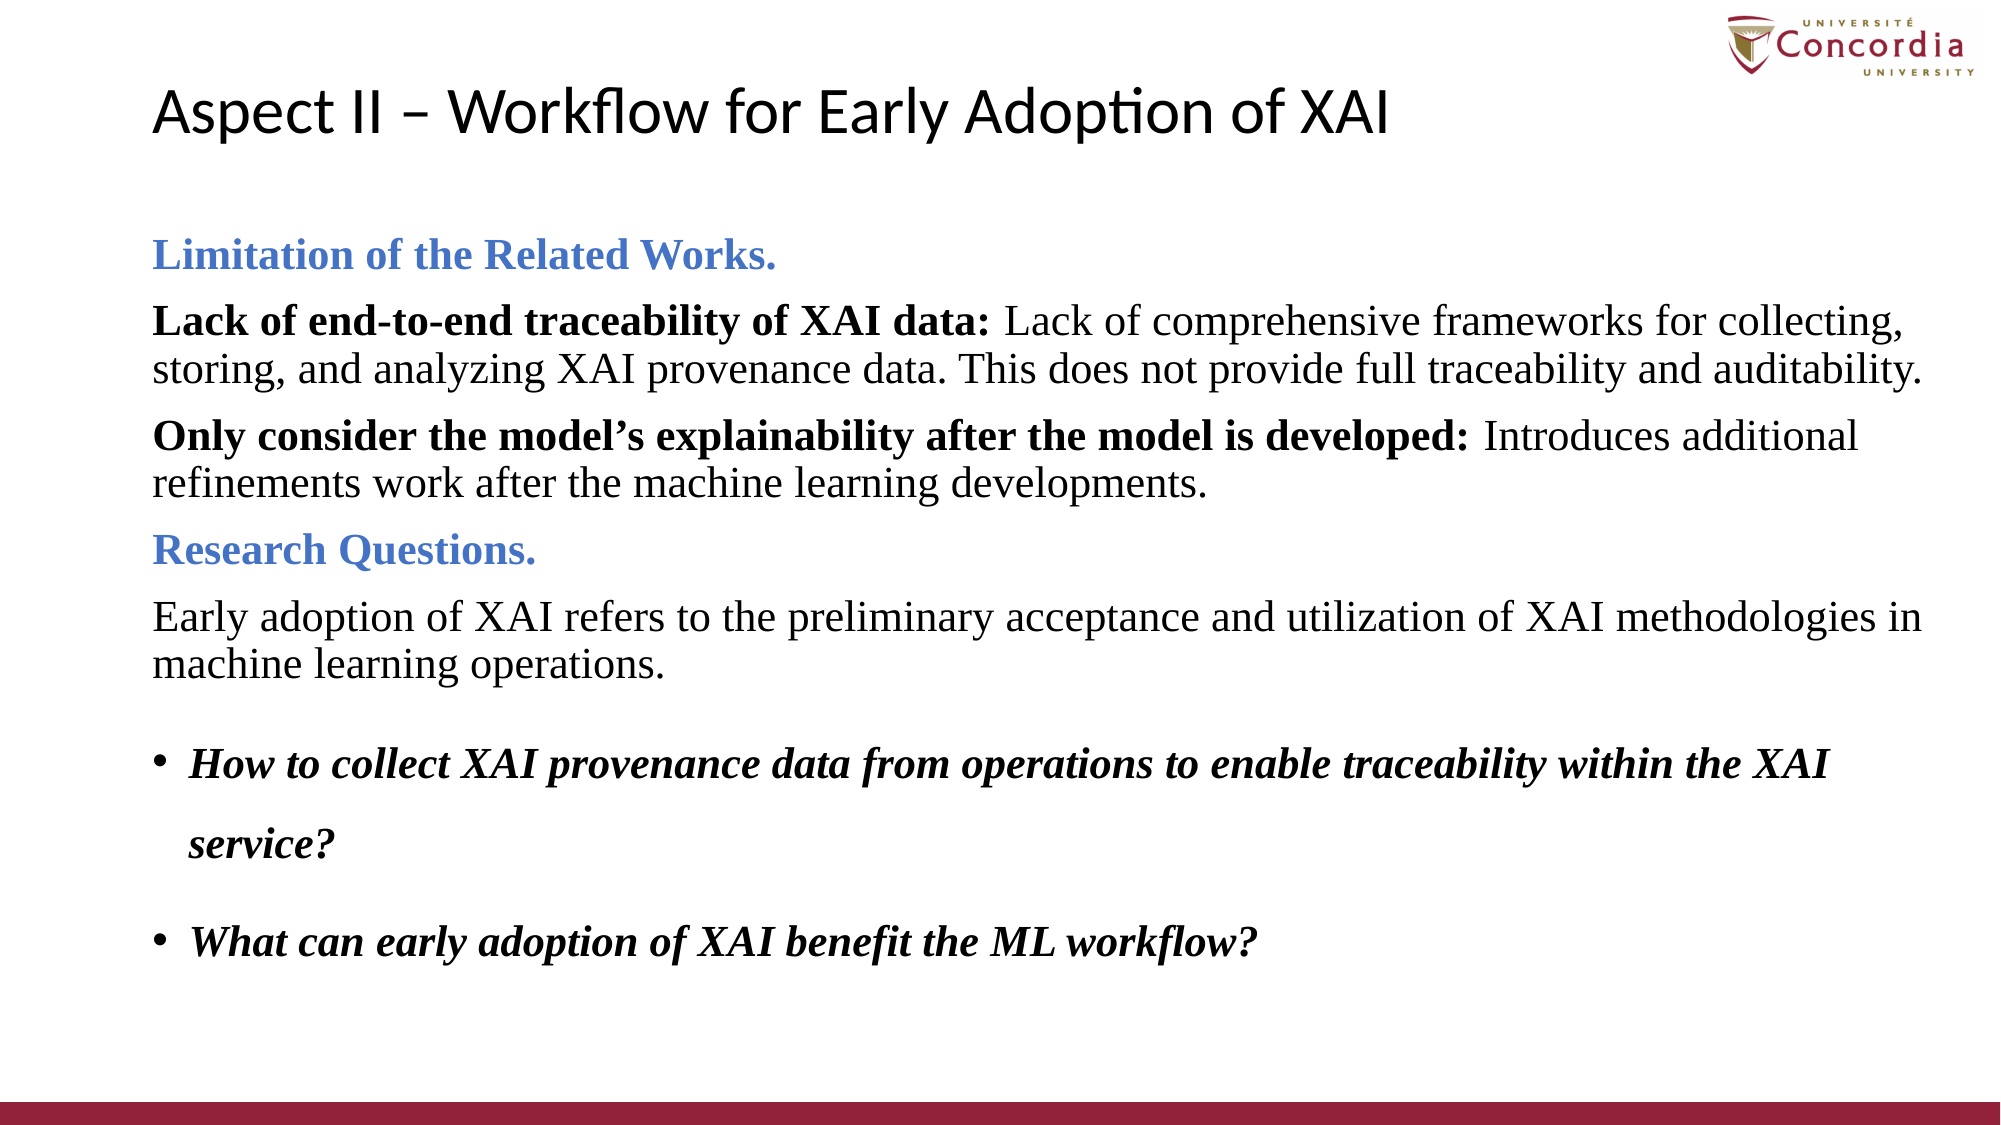

# Aspect II – Workflow for Early Adoption of XAI
Limitation of the Related Works.
Lack of end-to-end traceability of XAI data: Lack of comprehensive frameworks for collecting, storing, and analyzing XAI provenance data. This does not provide full traceability and auditability.
Only consider the model’s explainability after the model is developed: Introduces additional refinements work after the machine learning developments.
Research Questions.
Early adoption of XAI refers to the preliminary acceptance and utilization of XAI methodologies in machine learning operations.
How to collect XAI provenance data from operations to enable traceability within the XAI service?
What can early adoption of XAI benefit the ML workflow?
13